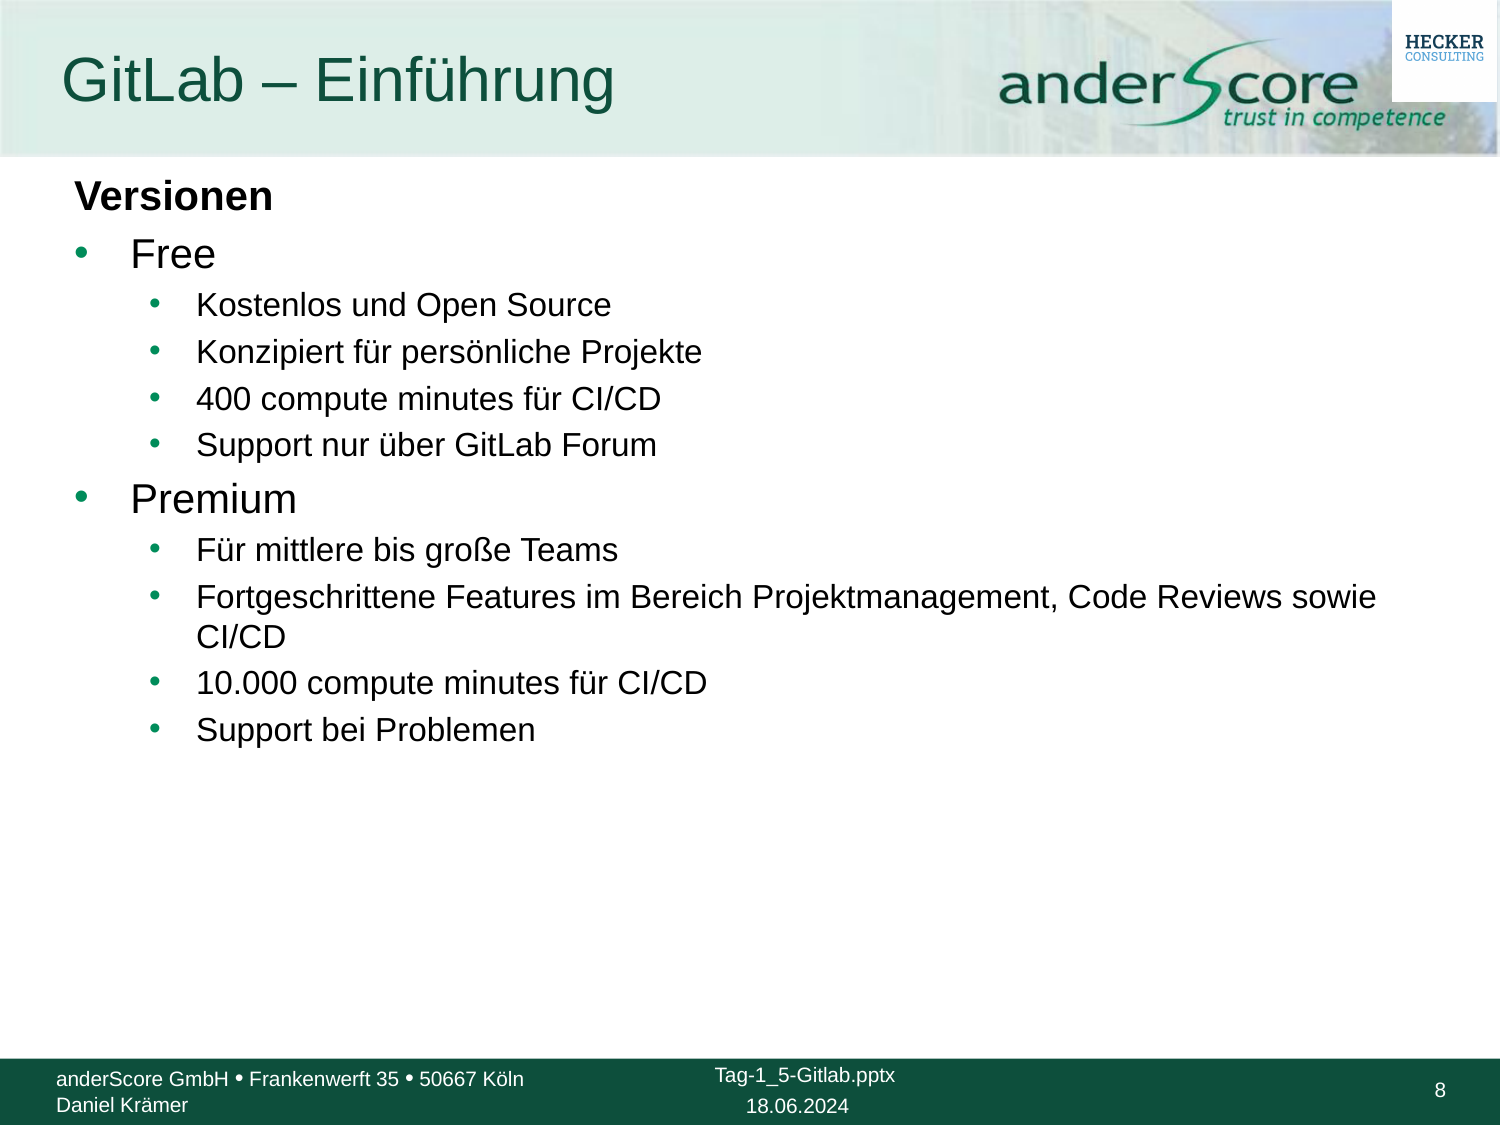

# GitLab – Einführung
Versionen
Free
Kostenlos und Open Source
Konzipiert für persönliche Projekte
400 compute minutes für CI/CD
Support nur über GitLab Forum
Premium
Für mittlere bis große Teams
Fortgeschrittene Features im Bereich Projektmanagement, Code Reviews sowie CI/CD
10.000 compute minutes für CI/CD
Support bei Problemen